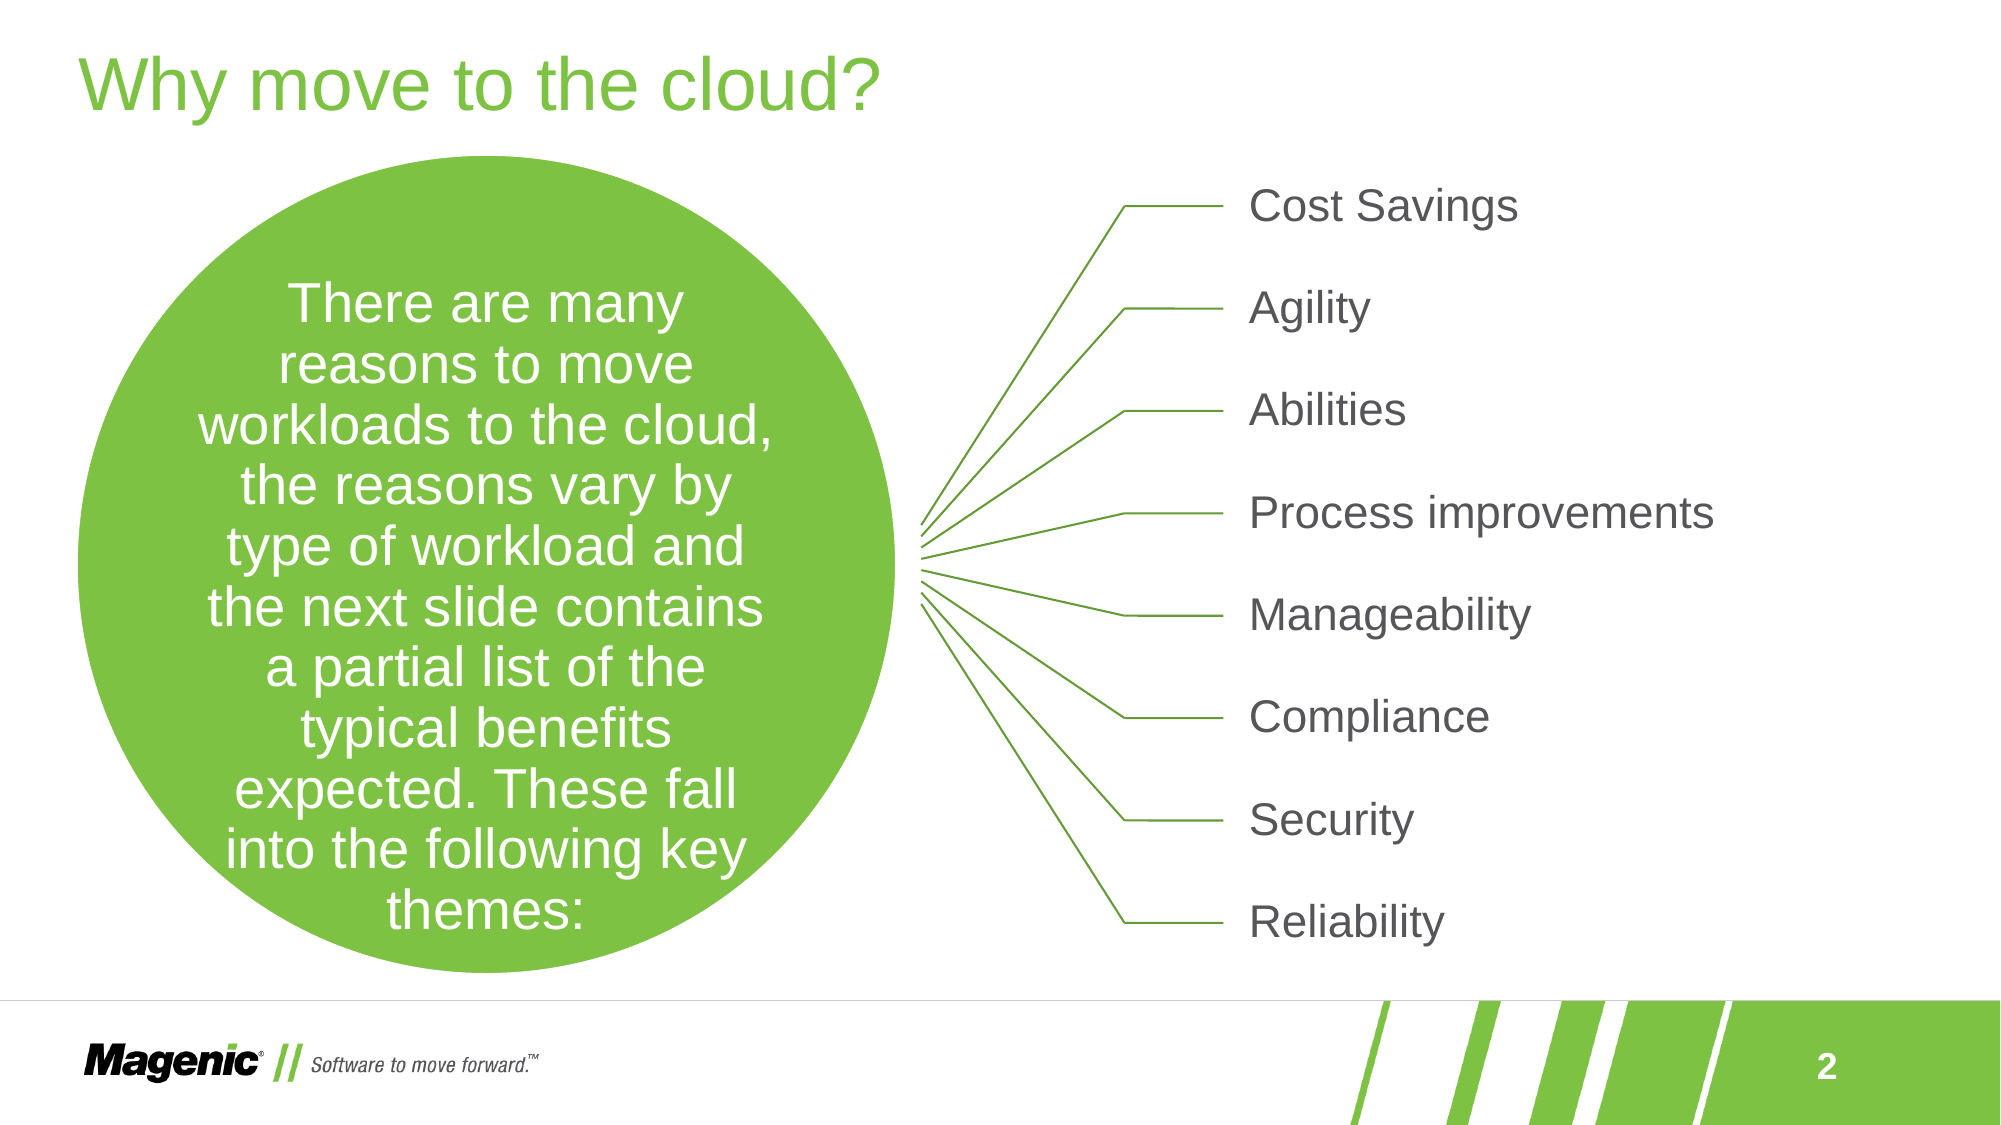

# Why move to the cloud?

There are many reasons to move workloads to the cloud, the reasons vary by type of workload and the next slide contains a partial list of the typical benefits expected. These fall into the following key themes:
Cost Savings

Agility

Abilities

Process improvements

Manageability

Compliance

Security

Reliability